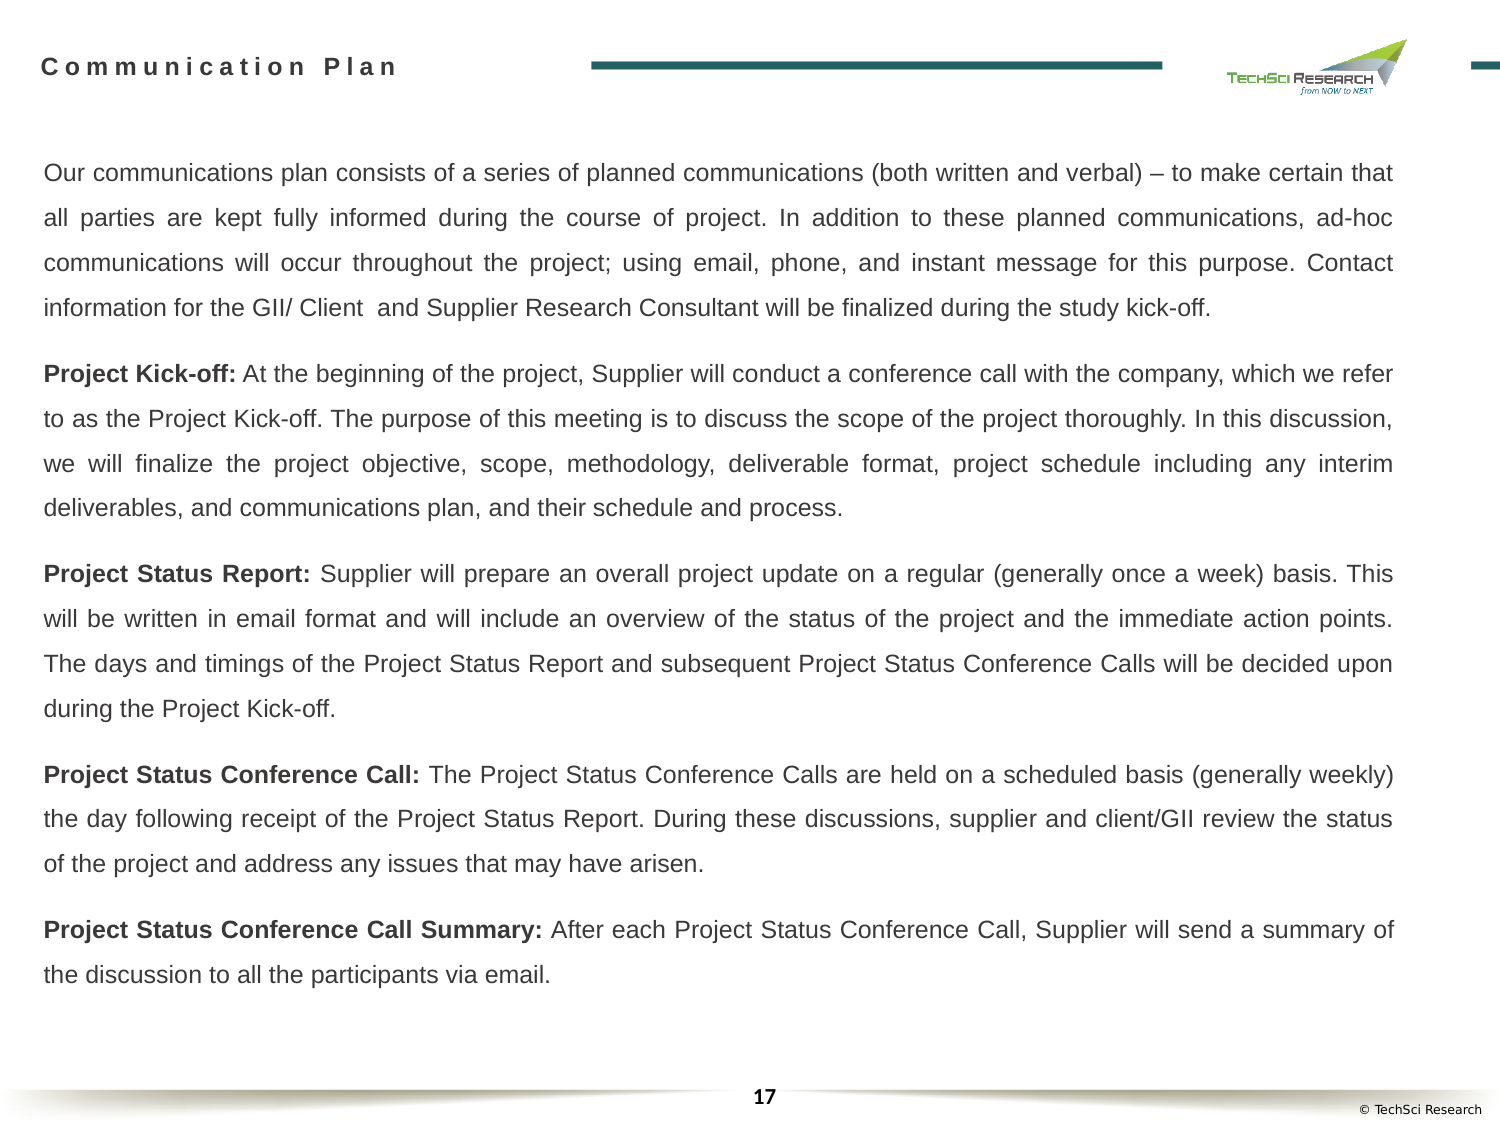

Communication Plan
Our communications plan consists of a series of planned communications (both written and verbal) – to make certain that all parties are kept fully informed during the course of project. In addition to these planned communications, ad-hoc communications will occur throughout the project; using email, phone, and instant message for this purpose. Contact information for the GII/ Client  and Supplier Research Consultant will be finalized during the study kick-off.
Project Kick-off: At the beginning of the project, Supplier will conduct a conference call with the company, which we refer to as the Project Kick-off. The purpose of this meeting is to discuss the scope of the project thoroughly. In this discussion, we will finalize the project objective, scope, methodology, deliverable format, project schedule including any interim deliverables, and communications plan, and their schedule and process.
Project Status Report: Supplier will prepare an overall project update on a regular (generally once a week) basis. This will be written in email format and will include an overview of the status of the project and the immediate action points. The days and timings of the Project Status Report and subsequent Project Status Conference Calls will be decided upon during the Project Kick-off.
Project Status Conference Call: The Project Status Conference Calls are held on a scheduled basis (generally weekly) the day following receipt of the Project Status Report. During these discussions, supplier and client/GII review the status of the project and address any issues that may have arisen.
Project Status Conference Call Summary: After each Project Status Conference Call, Supplier will send a summary of the discussion to all the participants via email.